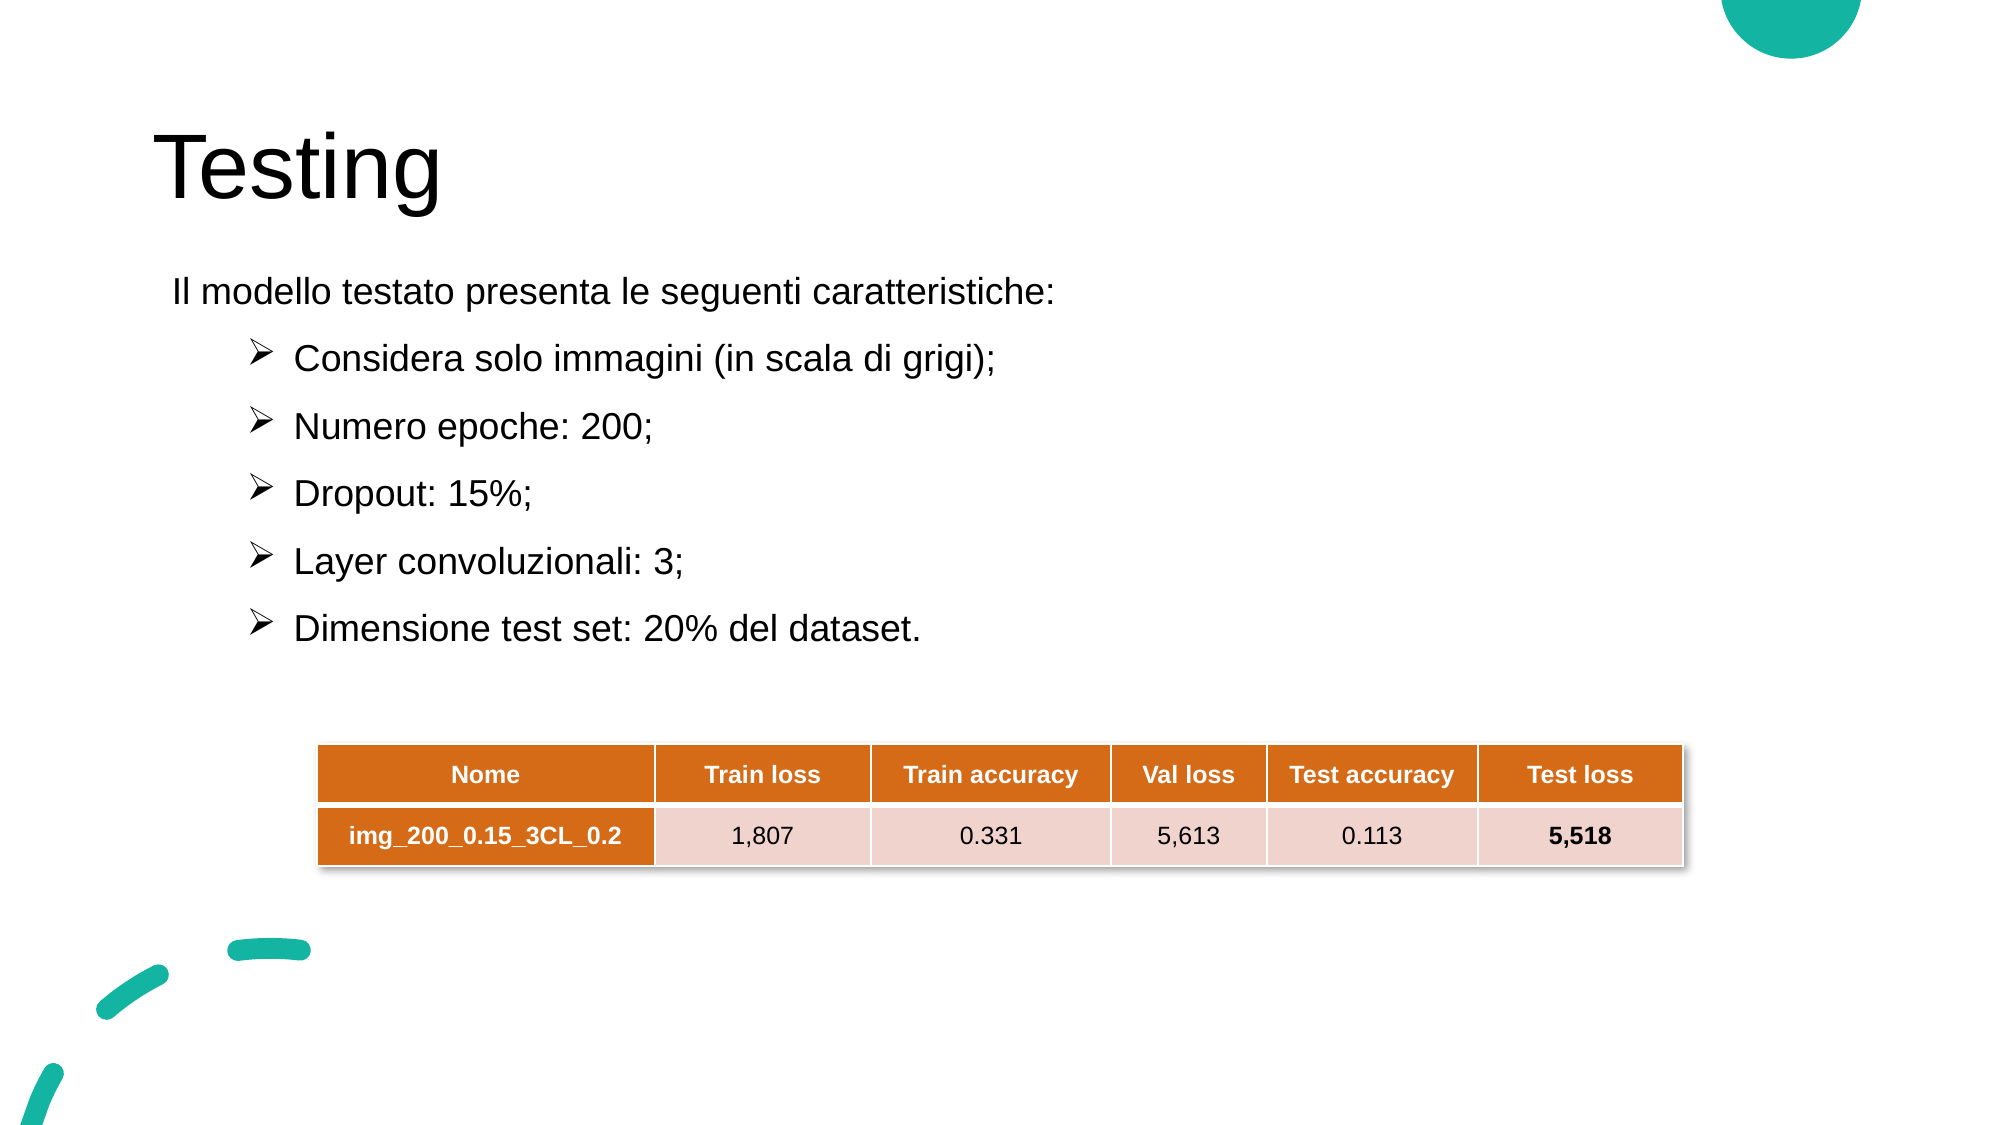

# Testing
Il modello testato presenta le seguenti caratteristiche:
Considera solo immagini (in scala di grigi);
Numero epoche: 200;
Dropout: 15%;
Layer convoluzionali: 3;
Dimensione test set: 20% del dataset.

| Nome | Train loss | Train accuracy | Val loss | Test accuracy | Test loss |
| --- | --- | --- | --- | --- | --- |
| img\_200\_0.15\_3CL\_0.2 | 1,807 | 0.331 | 5,613 | 0.113 | 5,518 |